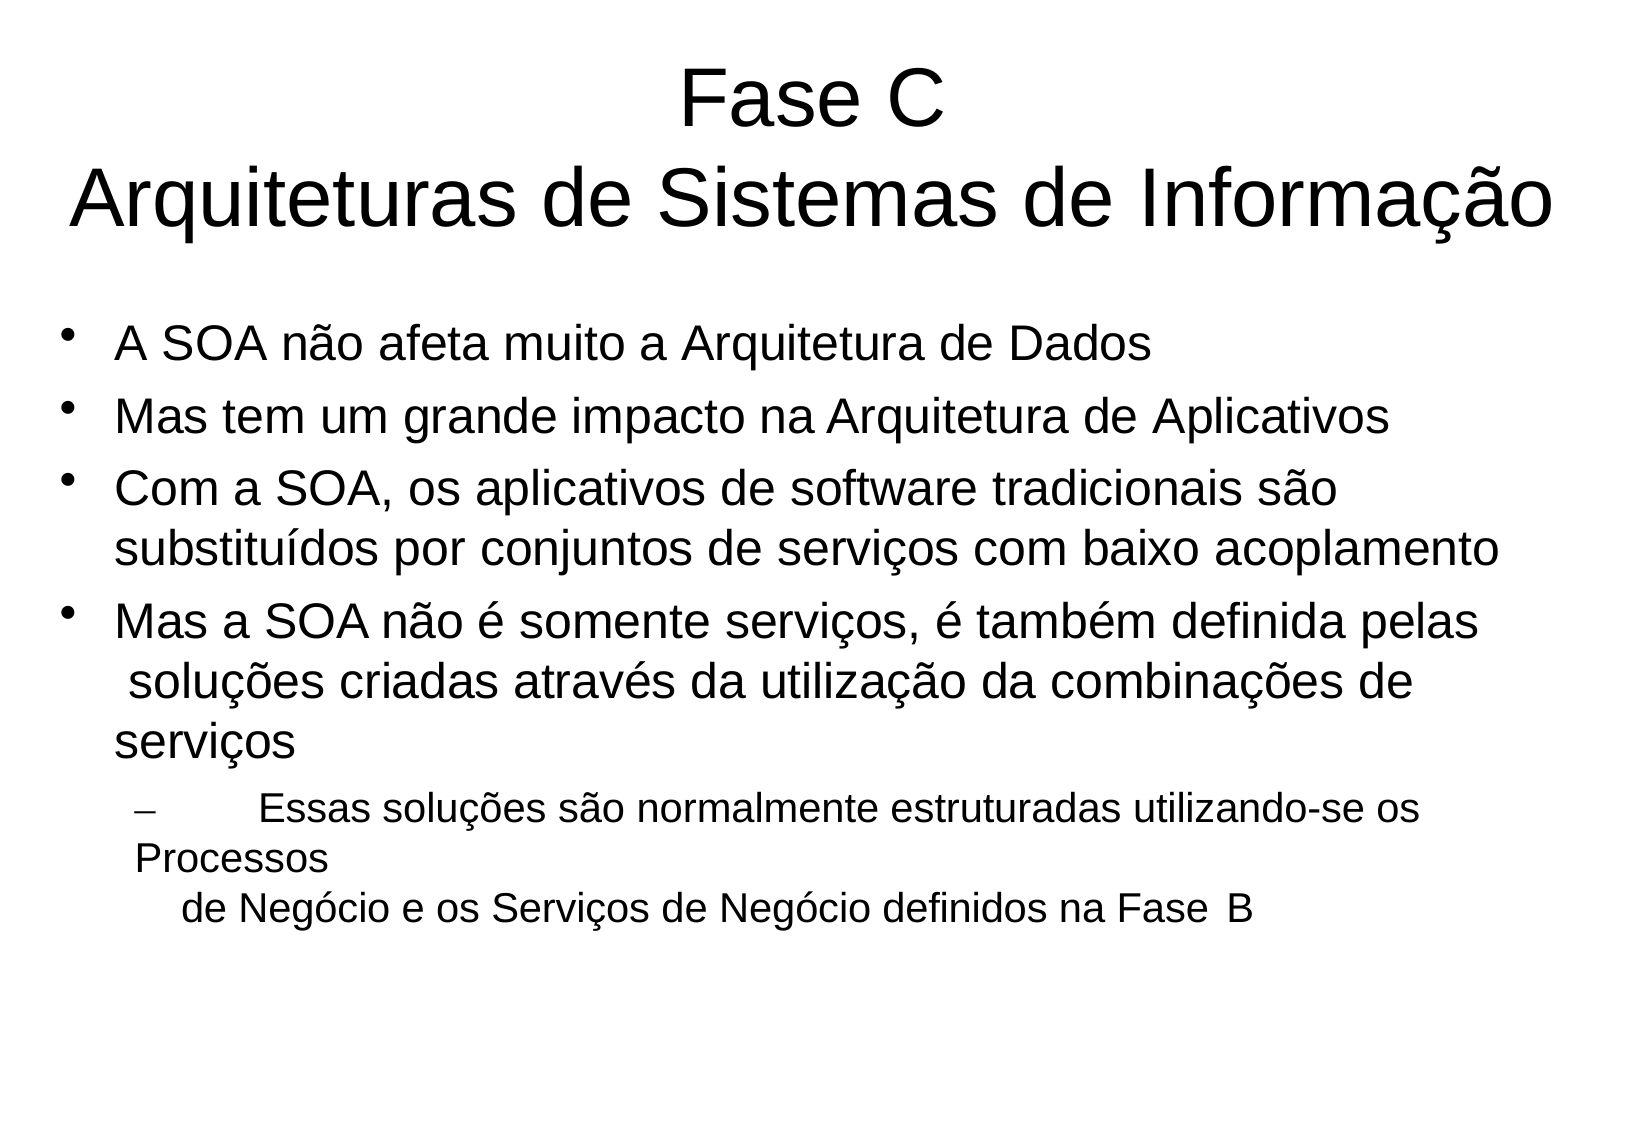

# Fase C
Arquiteturas de Sistemas de Informação
A SOA não afeta muito a Arquitetura de Dados
Mas tem um grande impacto na Arquitetura de Aplicativos
Com a SOA, os aplicativos de software tradicionais são
substituídos por conjuntos de serviços com baixo acoplamento
Mas a SOA não é somente serviços, é também definida pelas  soluções criadas através da utilização da combinações de  serviços
–	Essas soluções são normalmente estruturadas utilizando-se os Processos
de Negócio e os Serviços de Negócio definidos na Fase B